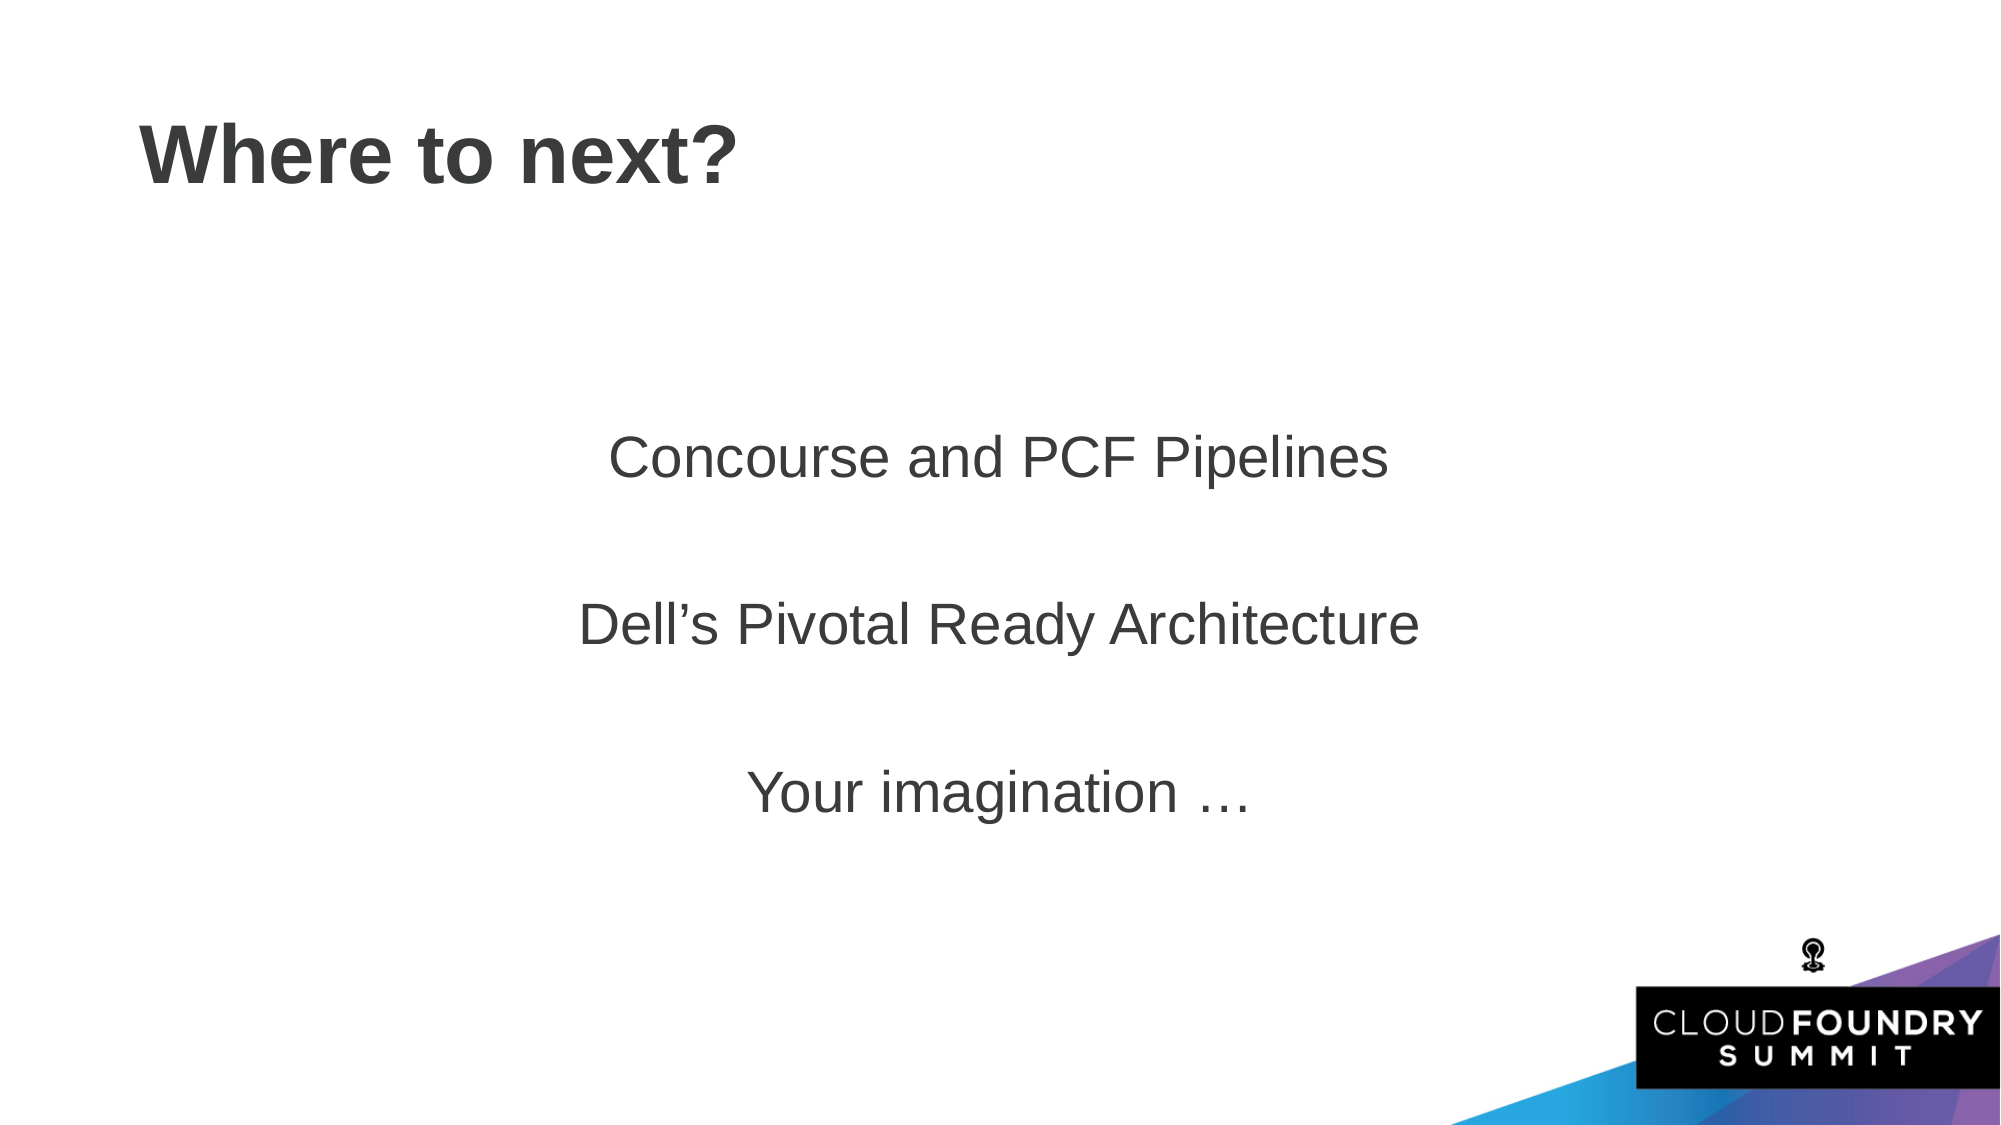

Where to next?
Concourse and PCF Pipelines

Dell’s Pivotal Ready Architecture

Your imagination …